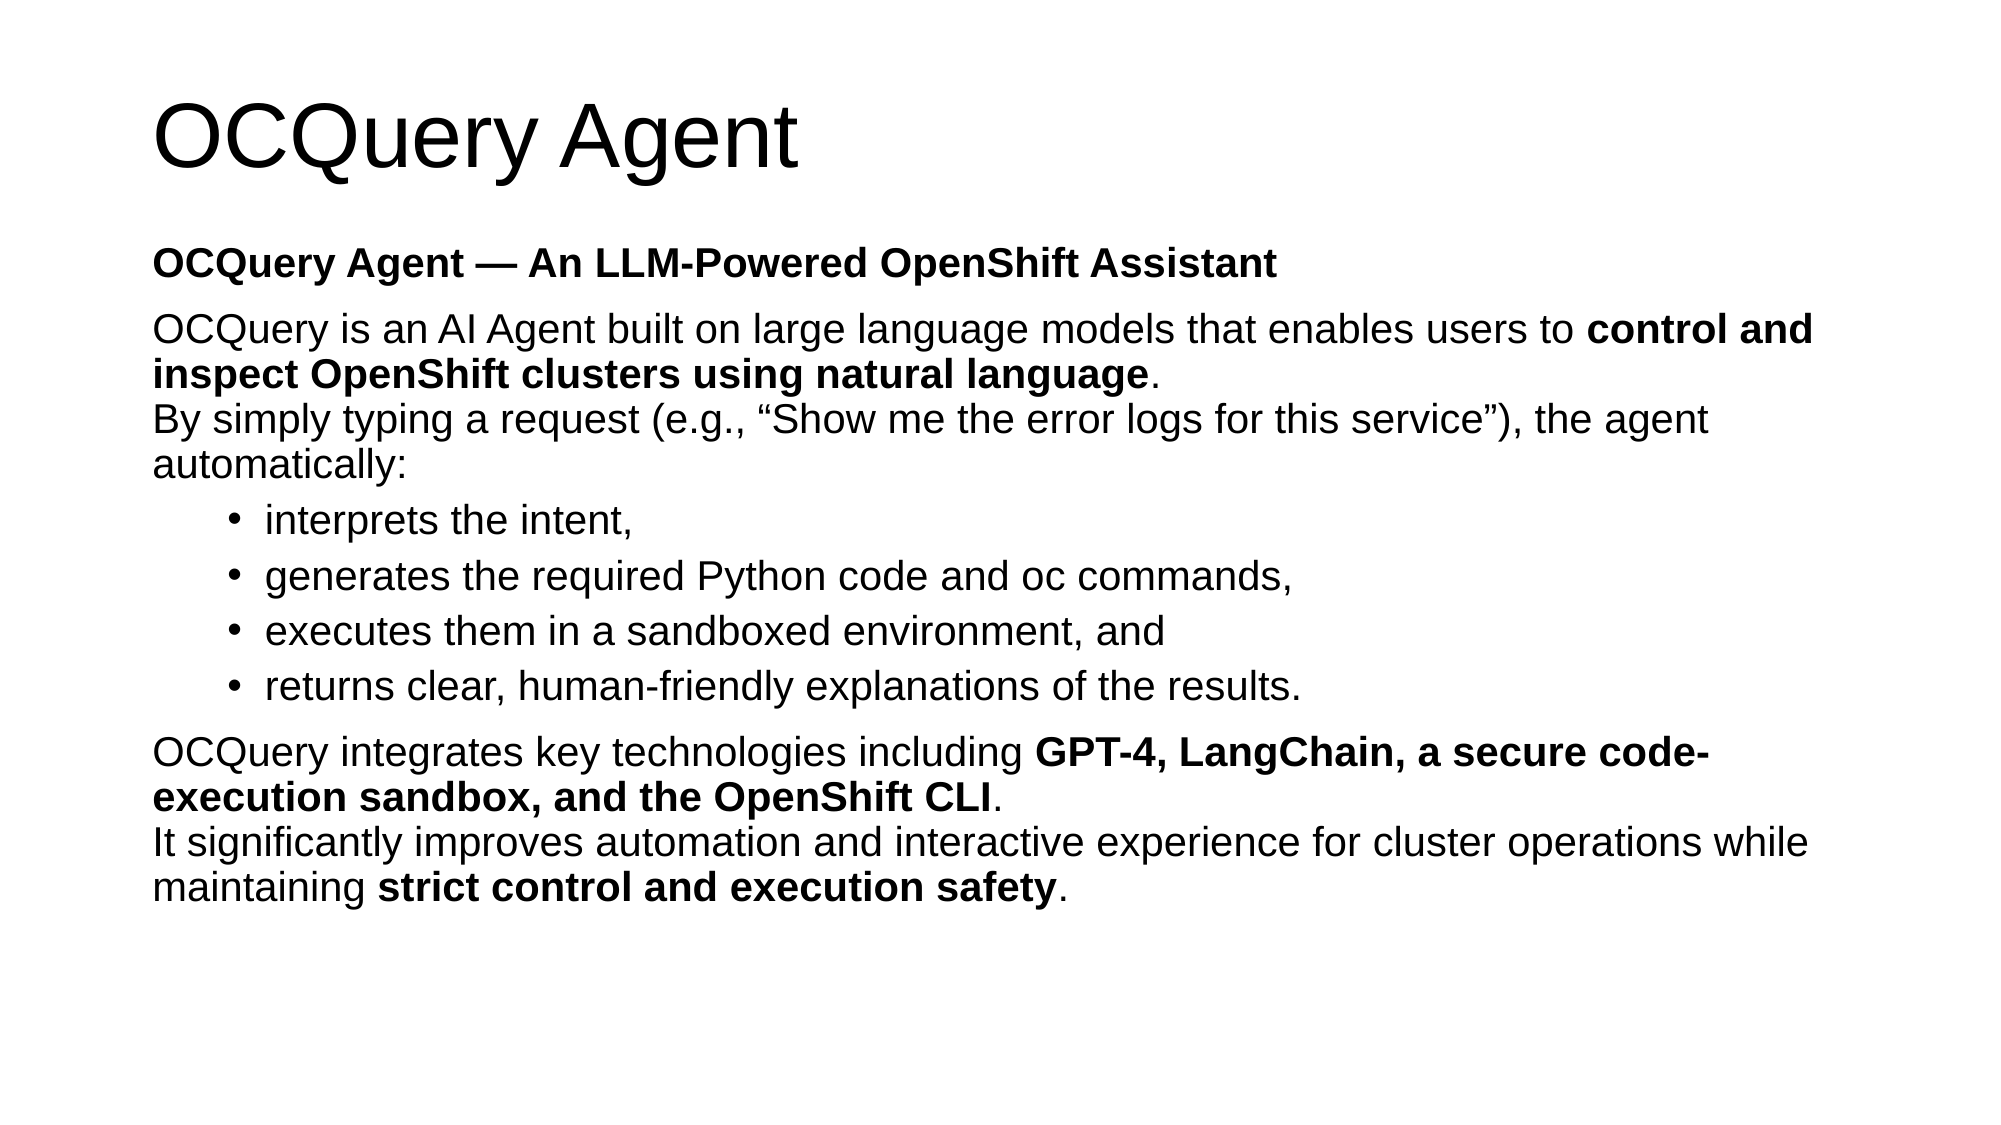

# OCQuery Agent
OCQuery Agent — An LLM-Powered OpenShift Assistant
OCQuery is an AI Agent built on large language models that enables users to control and inspect OpenShift clusters using natural language.
By simply typing a request (e.g., “Show me the error logs for this service”), the agent automatically:
interprets the intent,
generates the required Python code and oc commands,
executes them in a sandboxed environment, and
returns clear, human-friendly explanations of the results.
OCQuery integrates key technologies including GPT-4, LangChain, a secure code-execution sandbox, and the OpenShift CLI.
It significantly improves automation and interactive experience for cluster operations while maintaining strict control and execution safety.